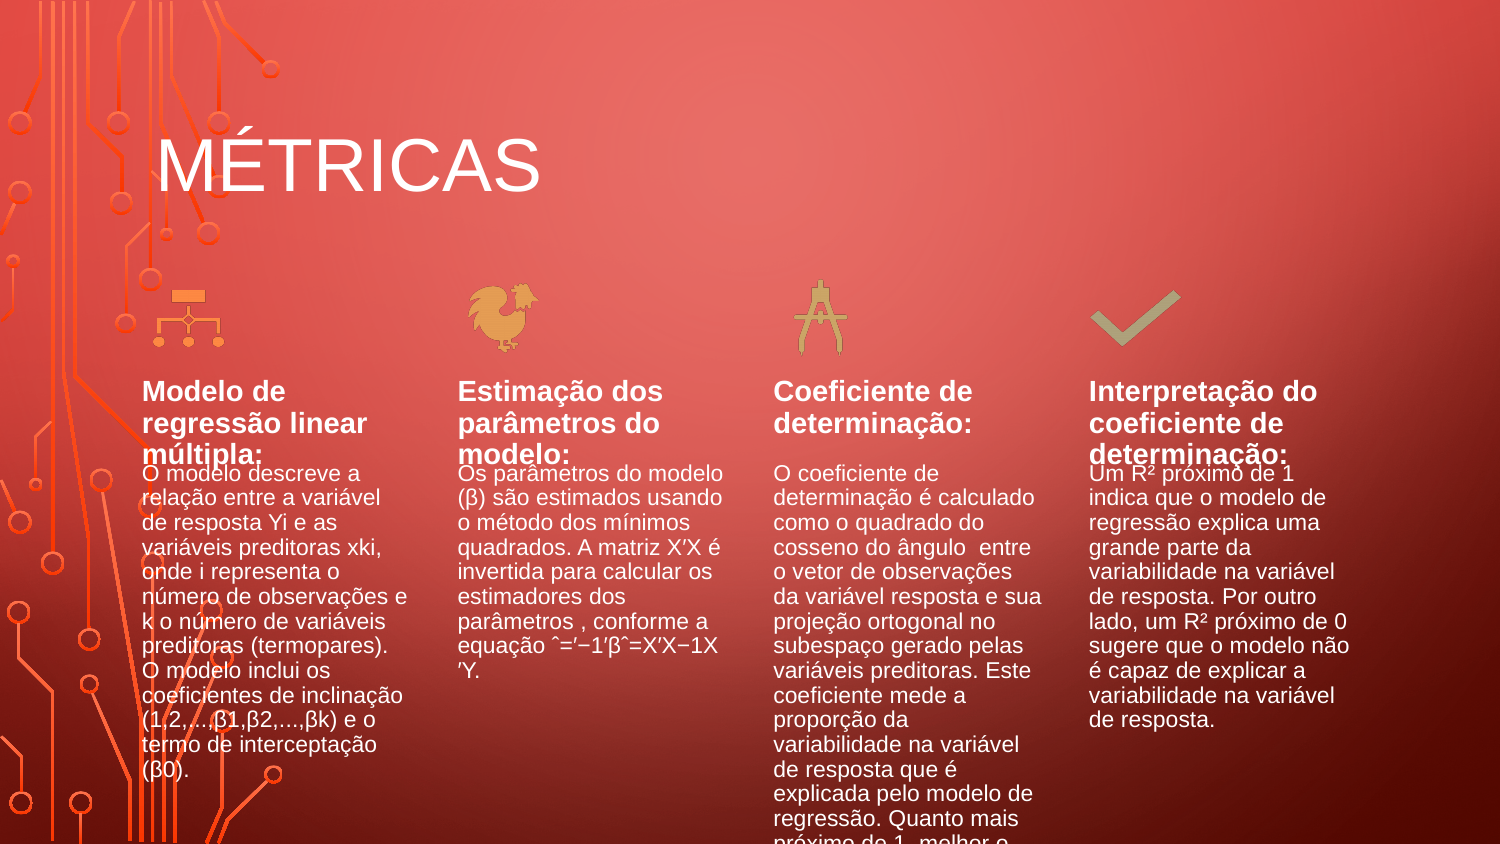

# Métricas
Modelo de regressão linear múltipla:
O modelo descreve a relação entre a variável de resposta Yi​ e as variáveis preditoras xki​, onde i representa o número de observações e k o número de variáveis preditoras (termopares). O modelo inclui os coeficientes de inclinação (1,2,...,β1​,β2​,...,βk​) e o termo de interceptação (β0​).
Estimação dos parâmetros do modelo:
Os parâmetros do modelo (β) são estimados usando o método dos mínimos quadrados. A matriz X′X é invertida para calcular os estimadores dos parâmetros , conforme a equação ˆ=′−1′βˆ=X′X−1X′Y.
Coeficiente de determinação:
O coeficiente de determinação é calculado como o quadrado do cosseno do ângulo  entre o vetor de observações da variável resposta e sua projeção ortogonal no subespaço gerado pelas variáveis preditoras. Este coeficiente mede a proporção da variabilidade na variável de resposta que é explicada pelo modelo de regressão. Quanto mais próximo de 1, melhor o modelo se ajusta aos dados.
Interpretação do coeficiente de determinação:
Um R² próximo de 1 indica que o modelo de regressão explica uma grande parte da variabilidade na variável de resposta. Por outro lado, um R² próximo de 0 sugere que o modelo não é capaz de explicar a variabilidade na variável de resposta.